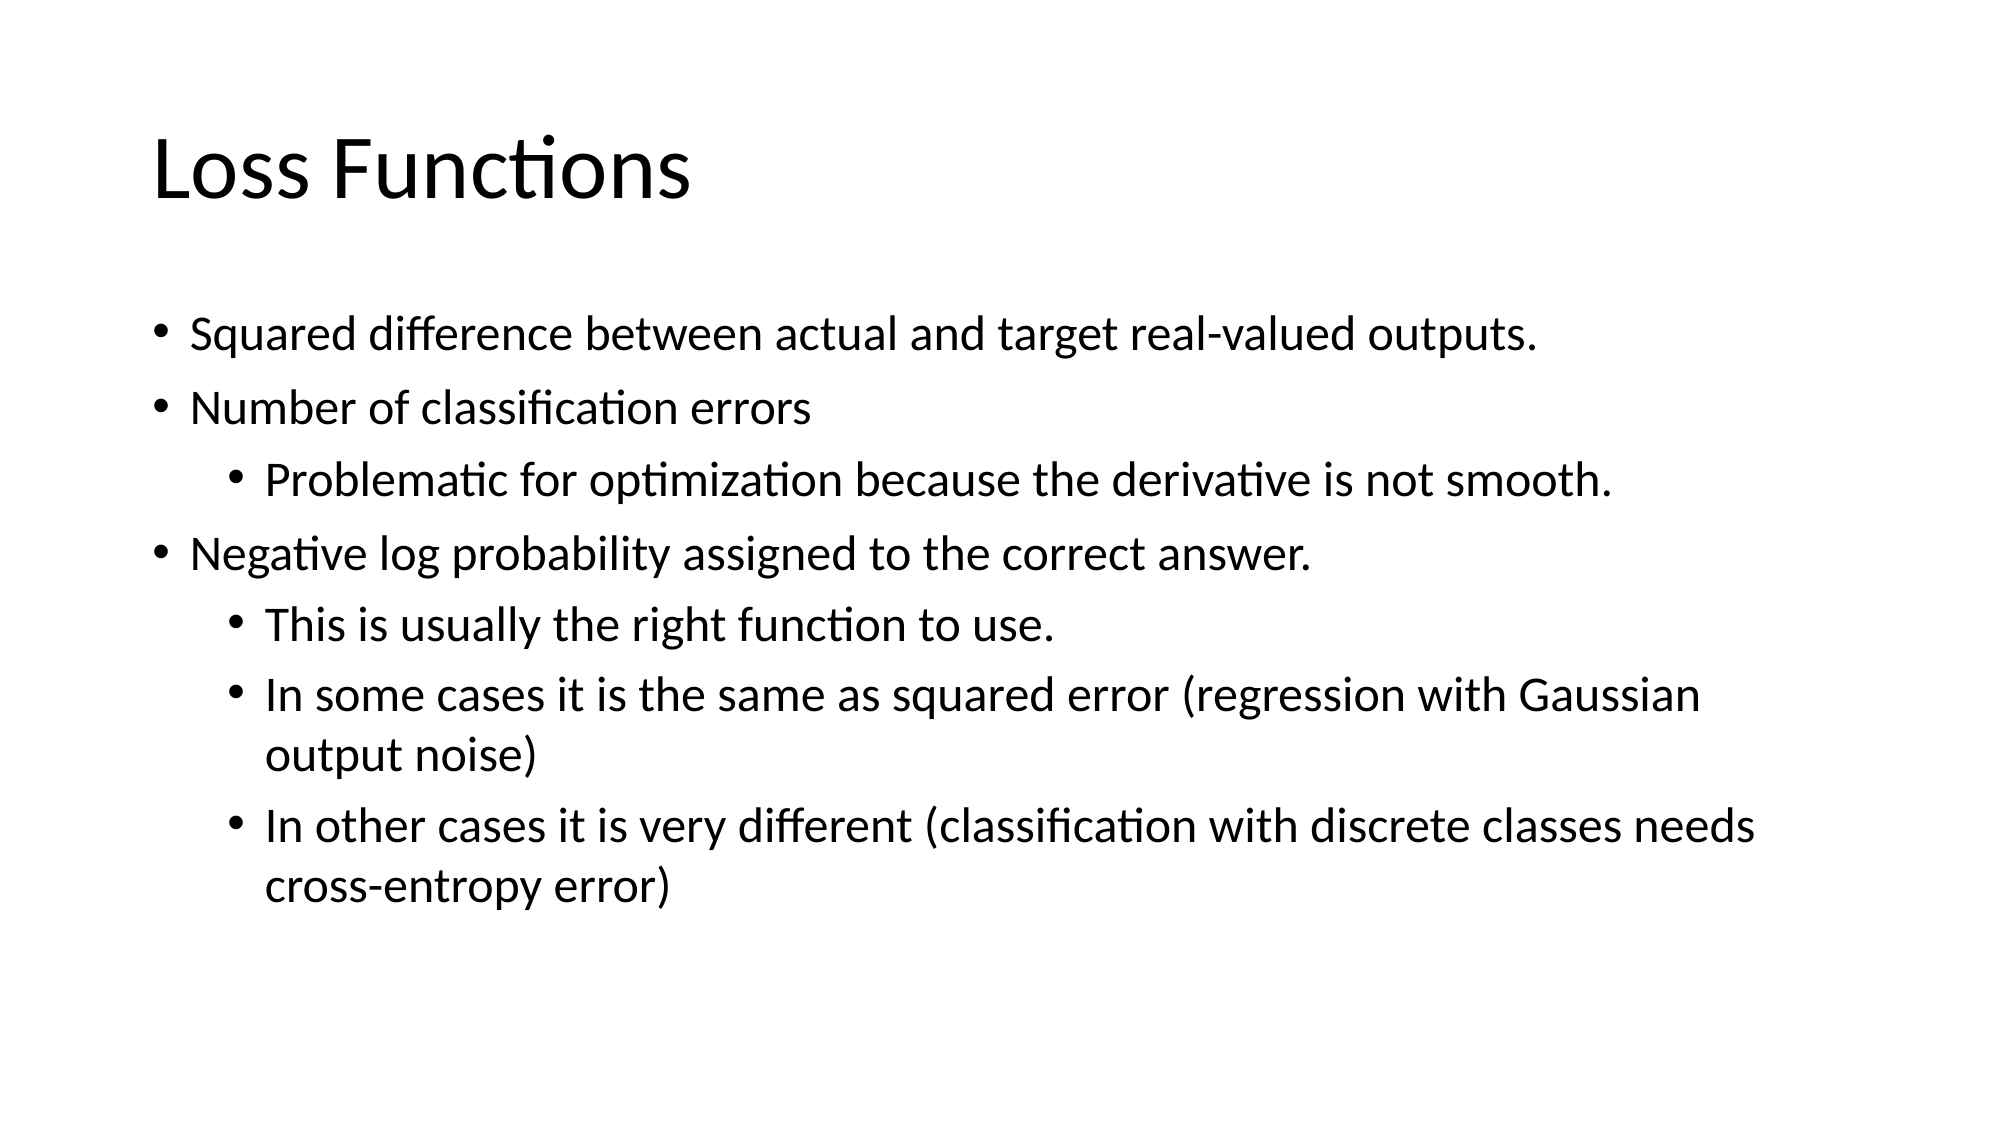

Loss Functions
Squared difference between actual and target real-valued outputs.
Number of classification errors
Problematic for optimization because the derivative is not smooth.
Negative log probability assigned to the correct answer.
This is usually the right function to use.
In some cases it is the same as squared error (regression with Gaussian output noise)
In other cases it is very different (classification with discrete classes needs cross-entropy error)